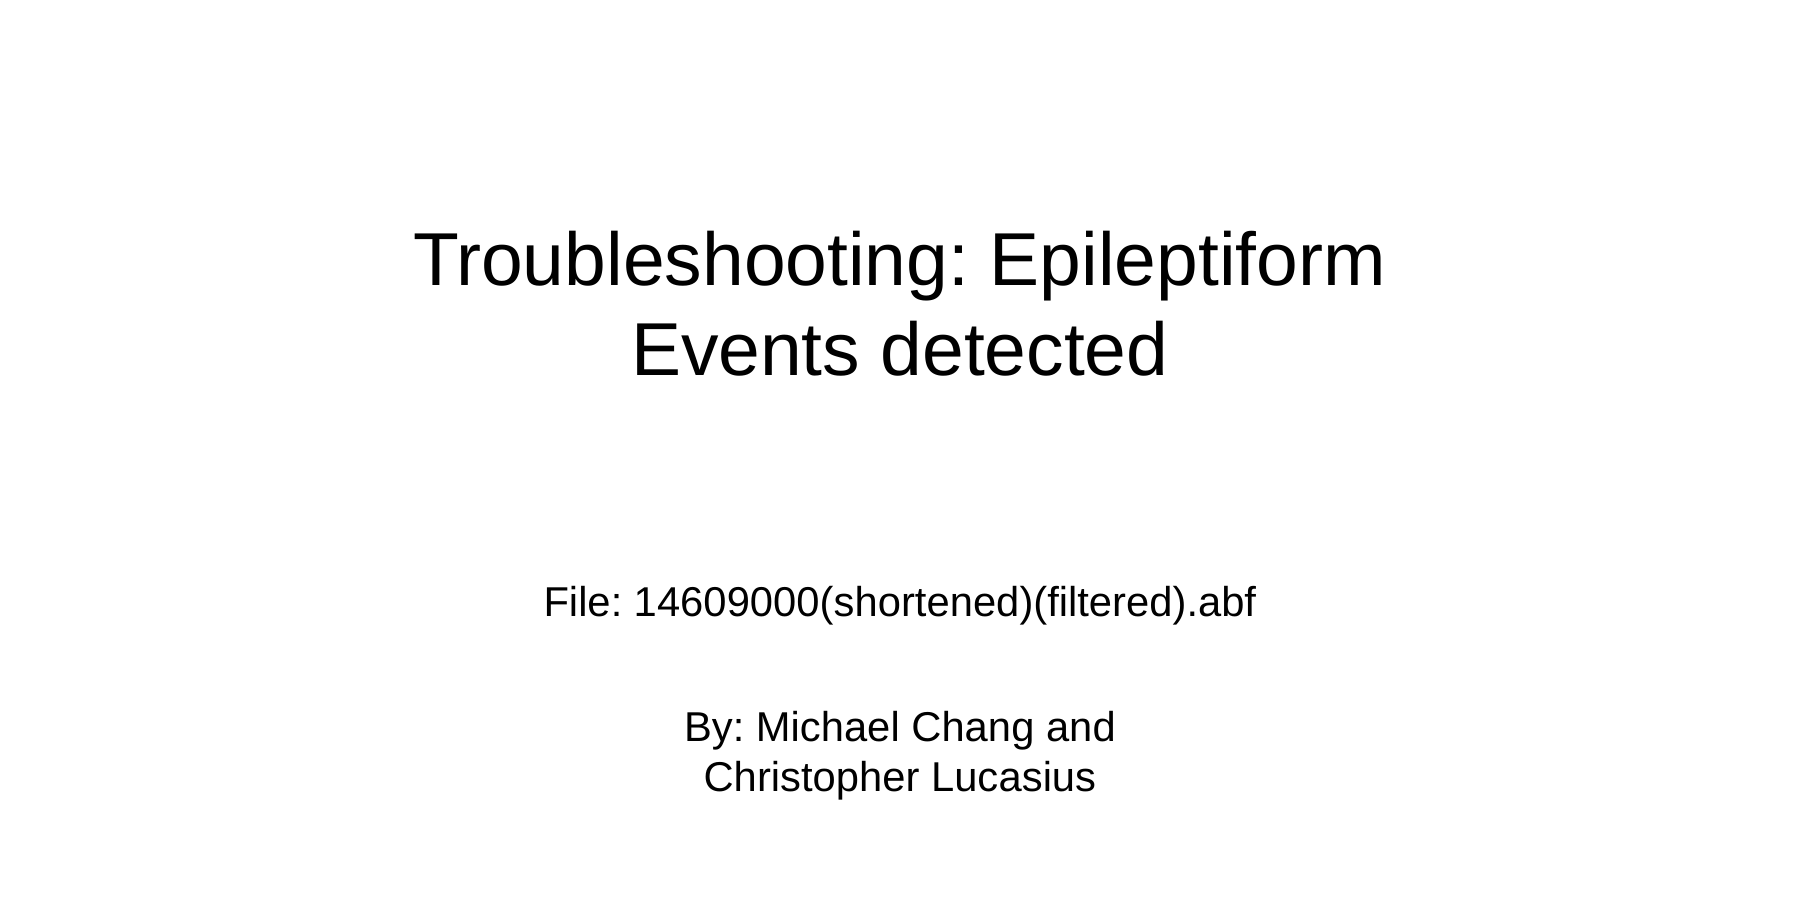

Troubleshooting: Epileptiform Events detected
File: 14609000(shortened)(filtered).abf
By: Michael Chang and Christopher Lucasius